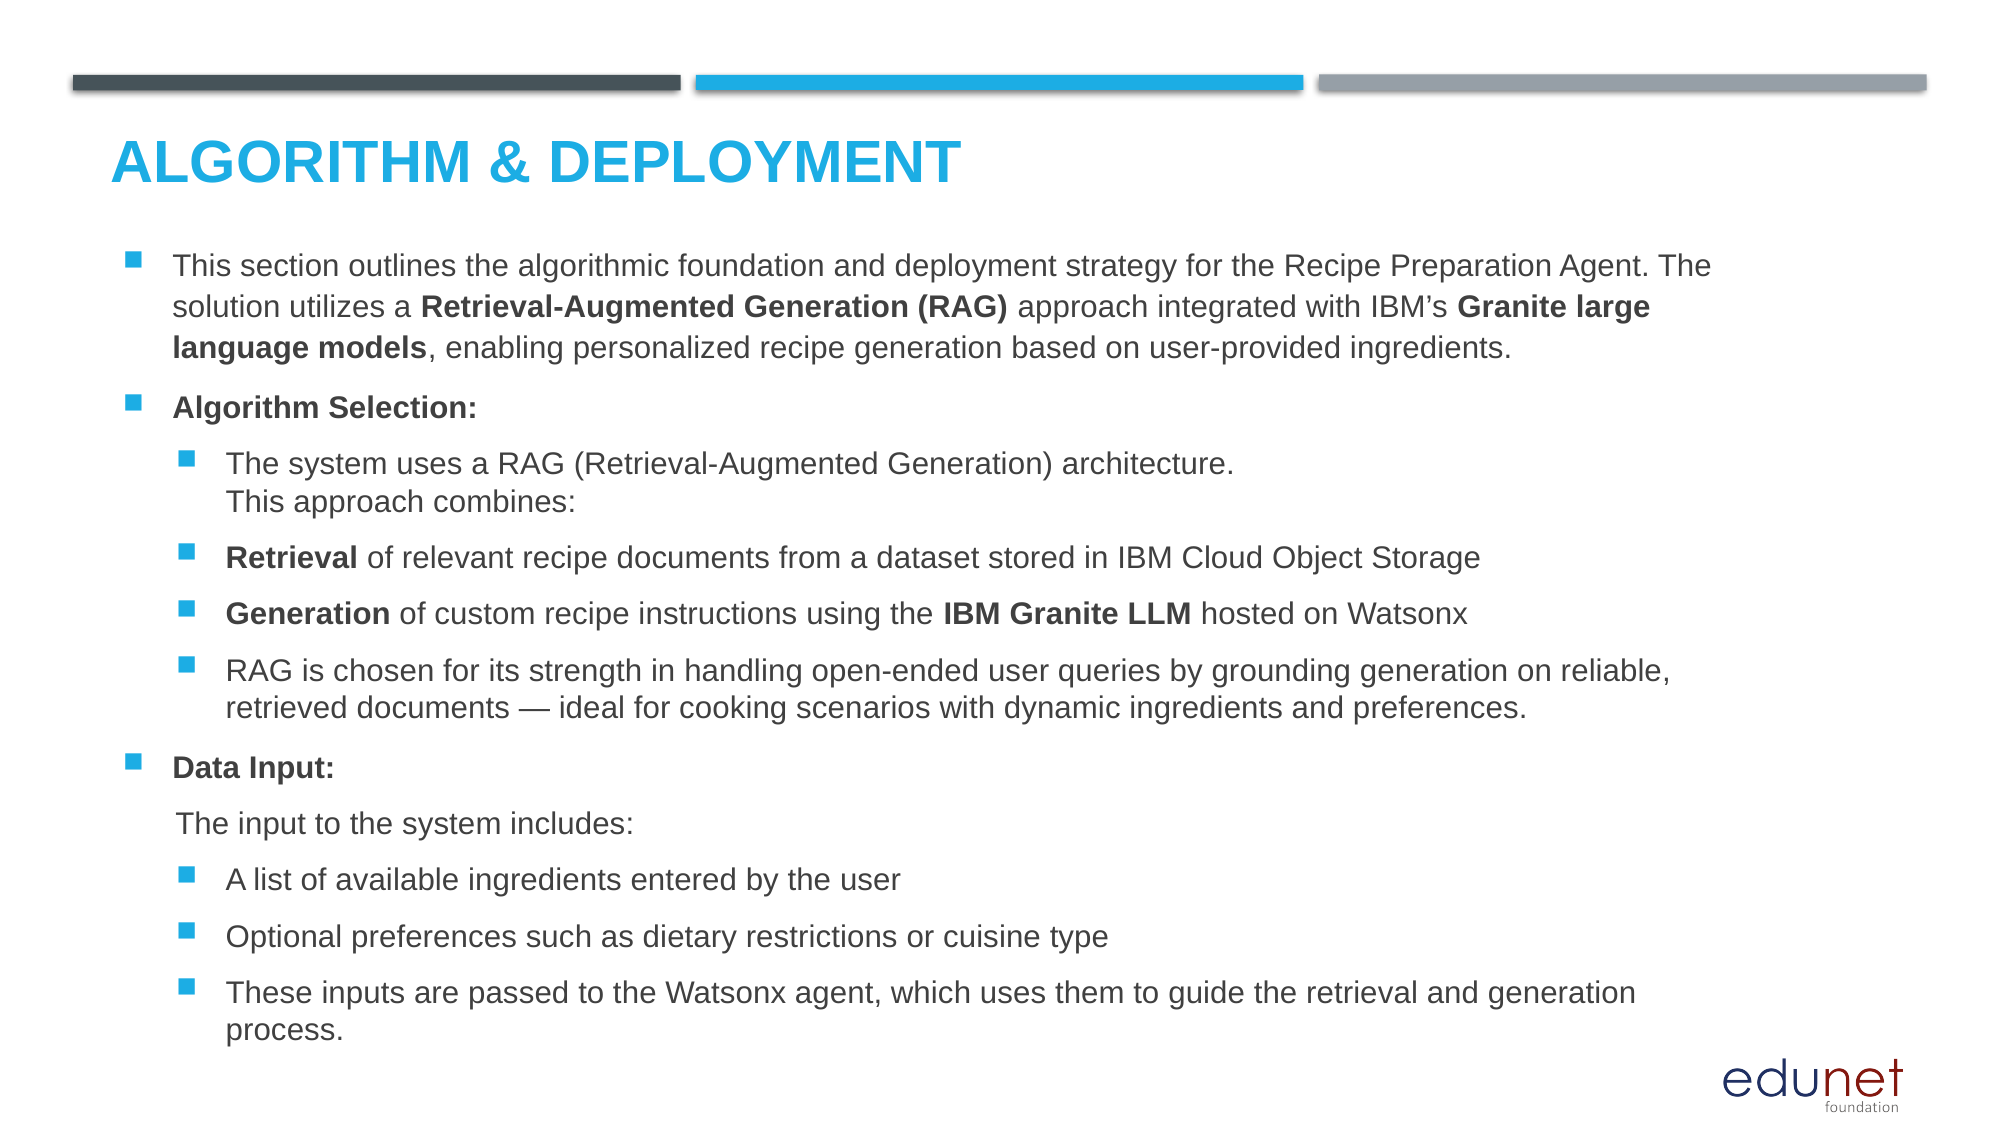

# Algorithm & Deployment
This section outlines the algorithmic foundation and deployment strategy for the Recipe Preparation Agent. The solution utilizes a Retrieval-Augmented Generation (RAG) approach integrated with IBM’s Granite large language models, enabling personalized recipe generation based on user-provided ingredients.
Algorithm Selection:
The system uses a RAG (Retrieval-Augmented Generation) architecture.
This approach combines:
Retrieval of relevant recipe documents from a dataset stored in IBM Cloud Object Storage
Generation of custom recipe instructions using the IBM Granite LLM hosted on Watsonx
RAG is chosen for its strength in handling open-ended user queries by grounding generation on reliable, retrieved documents — ideal for cooking scenarios with dynamic ingredients and preferences.
Data Input:
The input to the system includes:
A list of available ingredients entered by the user
Optional preferences such as dietary restrictions or cuisine type
These inputs are passed to the Watsonx agent, which uses them to guide the retrieval and generation process.